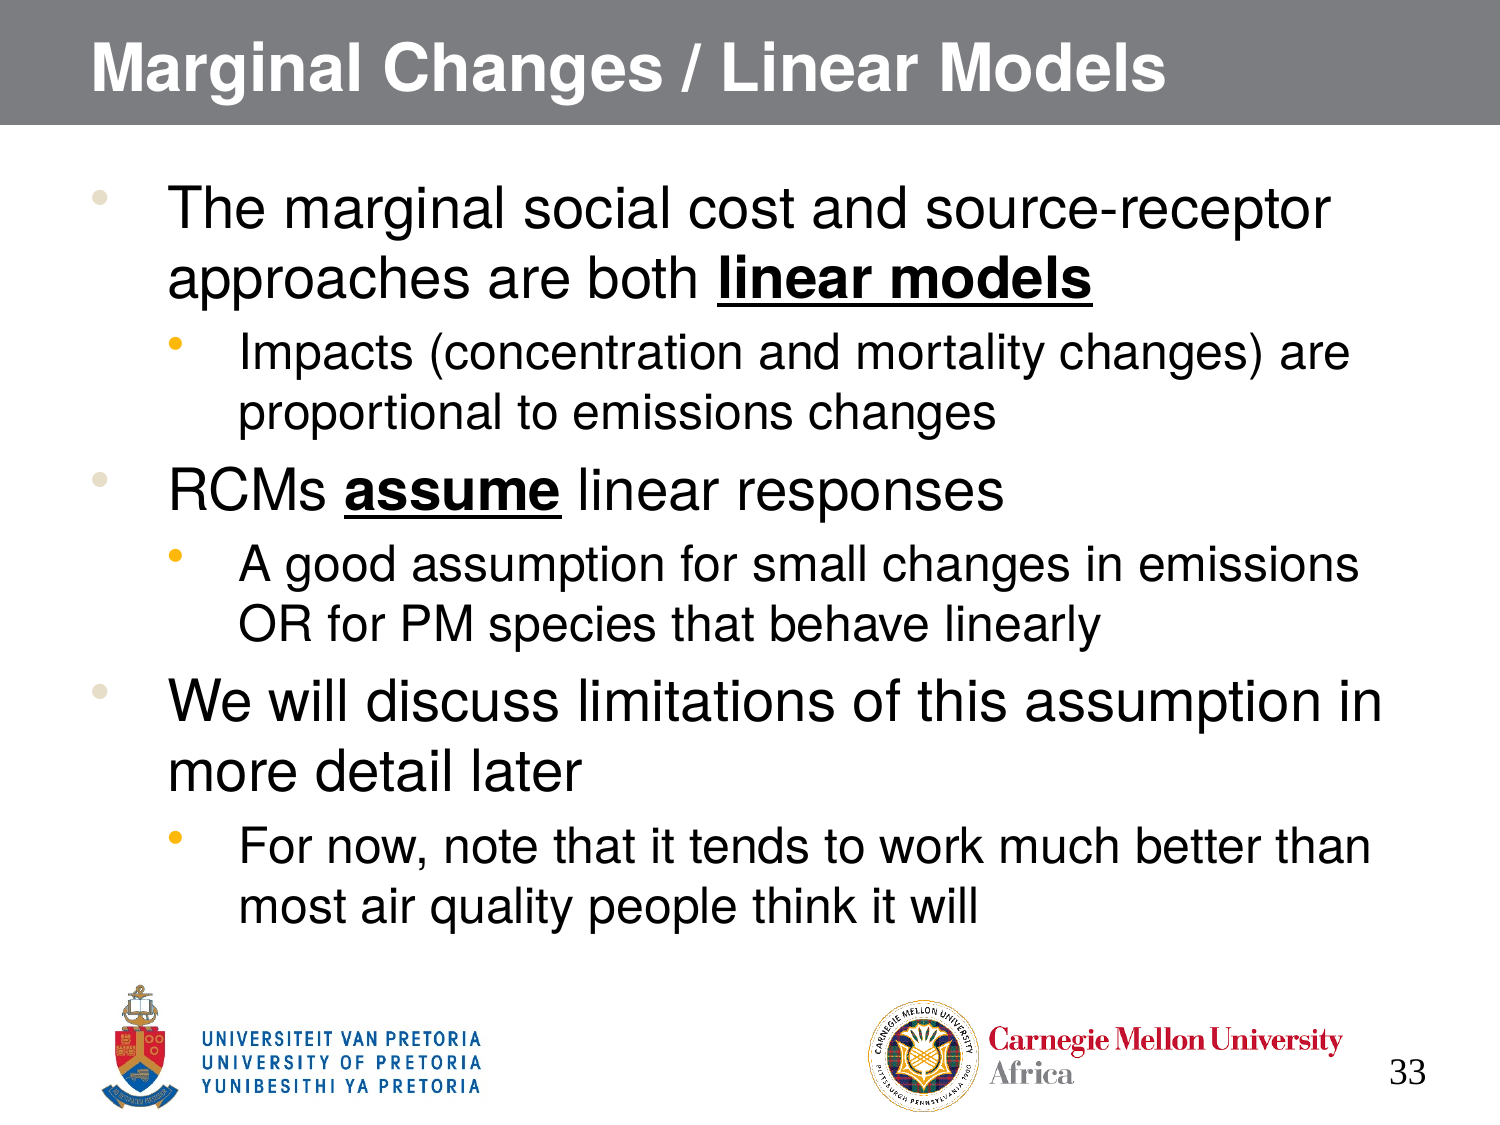

# Marginal Changes / Linear Models
The marginal social cost and source-receptor approaches are both linear models
Impacts (concentration and mortality changes) are proportional to emissions changes
RCMs assume linear responses
A good assumption for small changes in emissions OR for PM species that behave linearly
We will discuss limitations of this assumption in more detail later
For now, note that it tends to work much better than most air quality people think it will